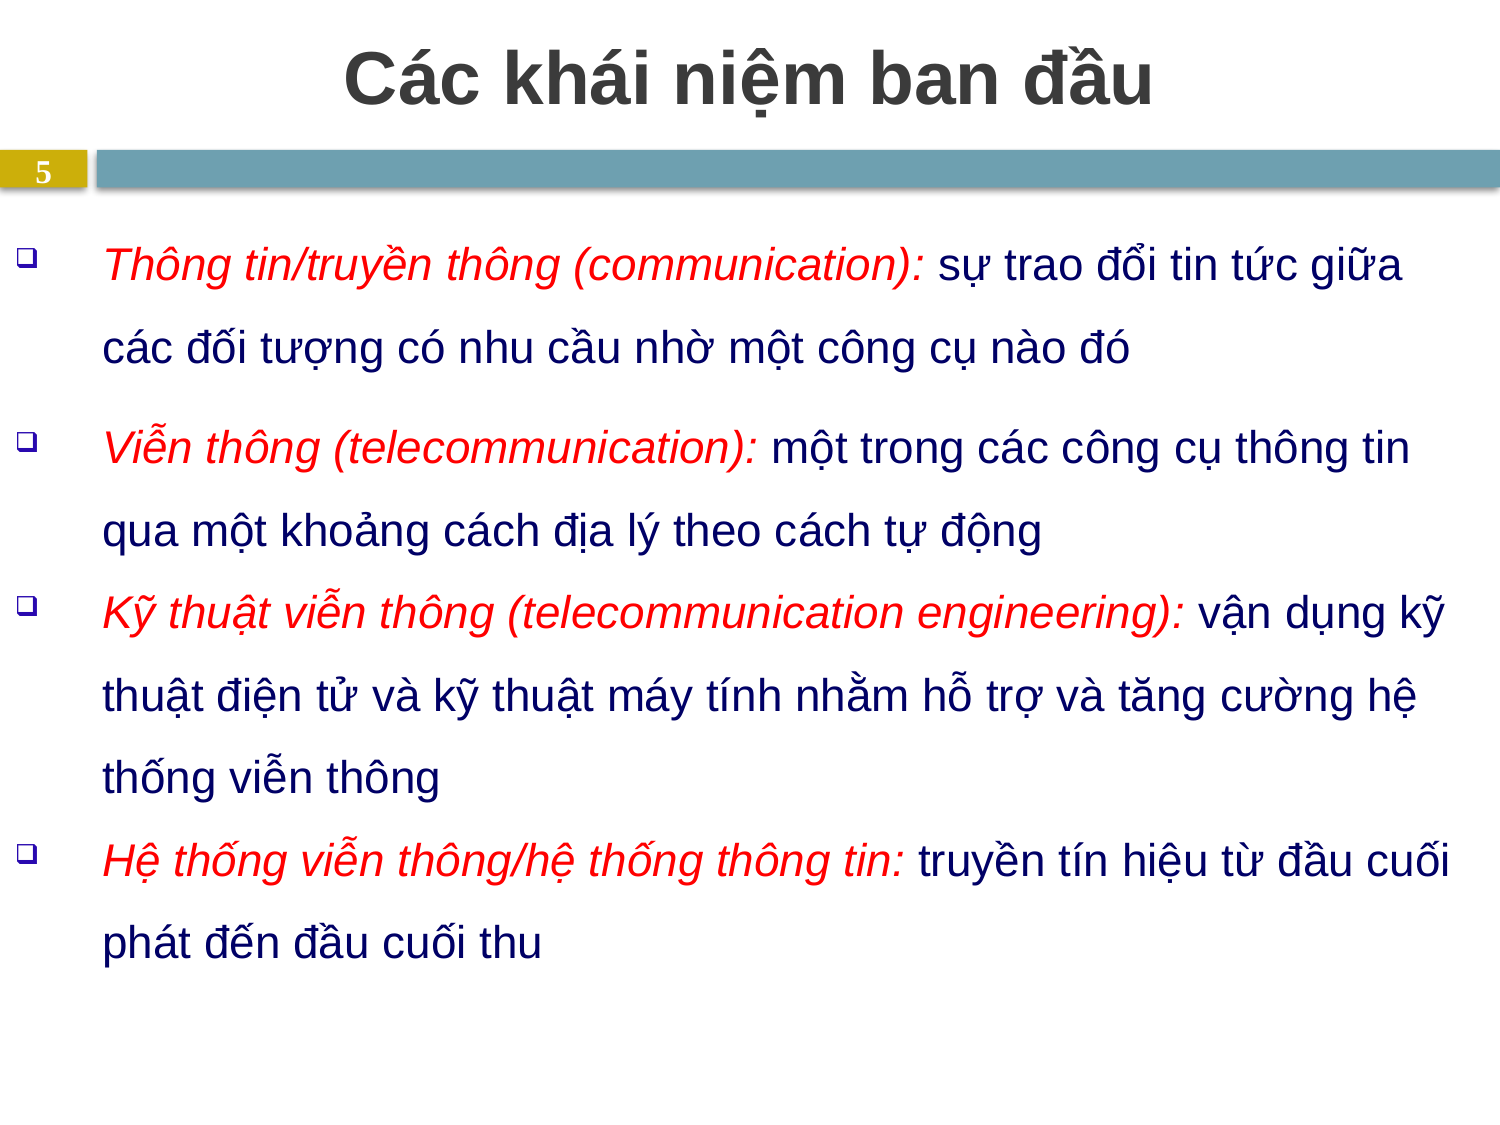

# Các khái niệm ban đầu
5
Thông tin/truyền thông (communication): sự trao đổi tin tức giữa các đối tượng có nhu cầu nhờ một công cụ nào đó
Viễn thông (telecommunication): một trong các công cụ thông tin qua một khoảng cách địa lý theo cách tự động
Kỹ thuật viễn thông (telecommunication engineering): vận dụng kỹ thuật điện tử và kỹ thuật máy tính nhằm hỗ trợ và tăng cường hệ thống viễn thông
Hệ thống viễn thông/hệ thống thông tin: truyền tín hiệu từ đầu cuối phát đến đầu cuối thu